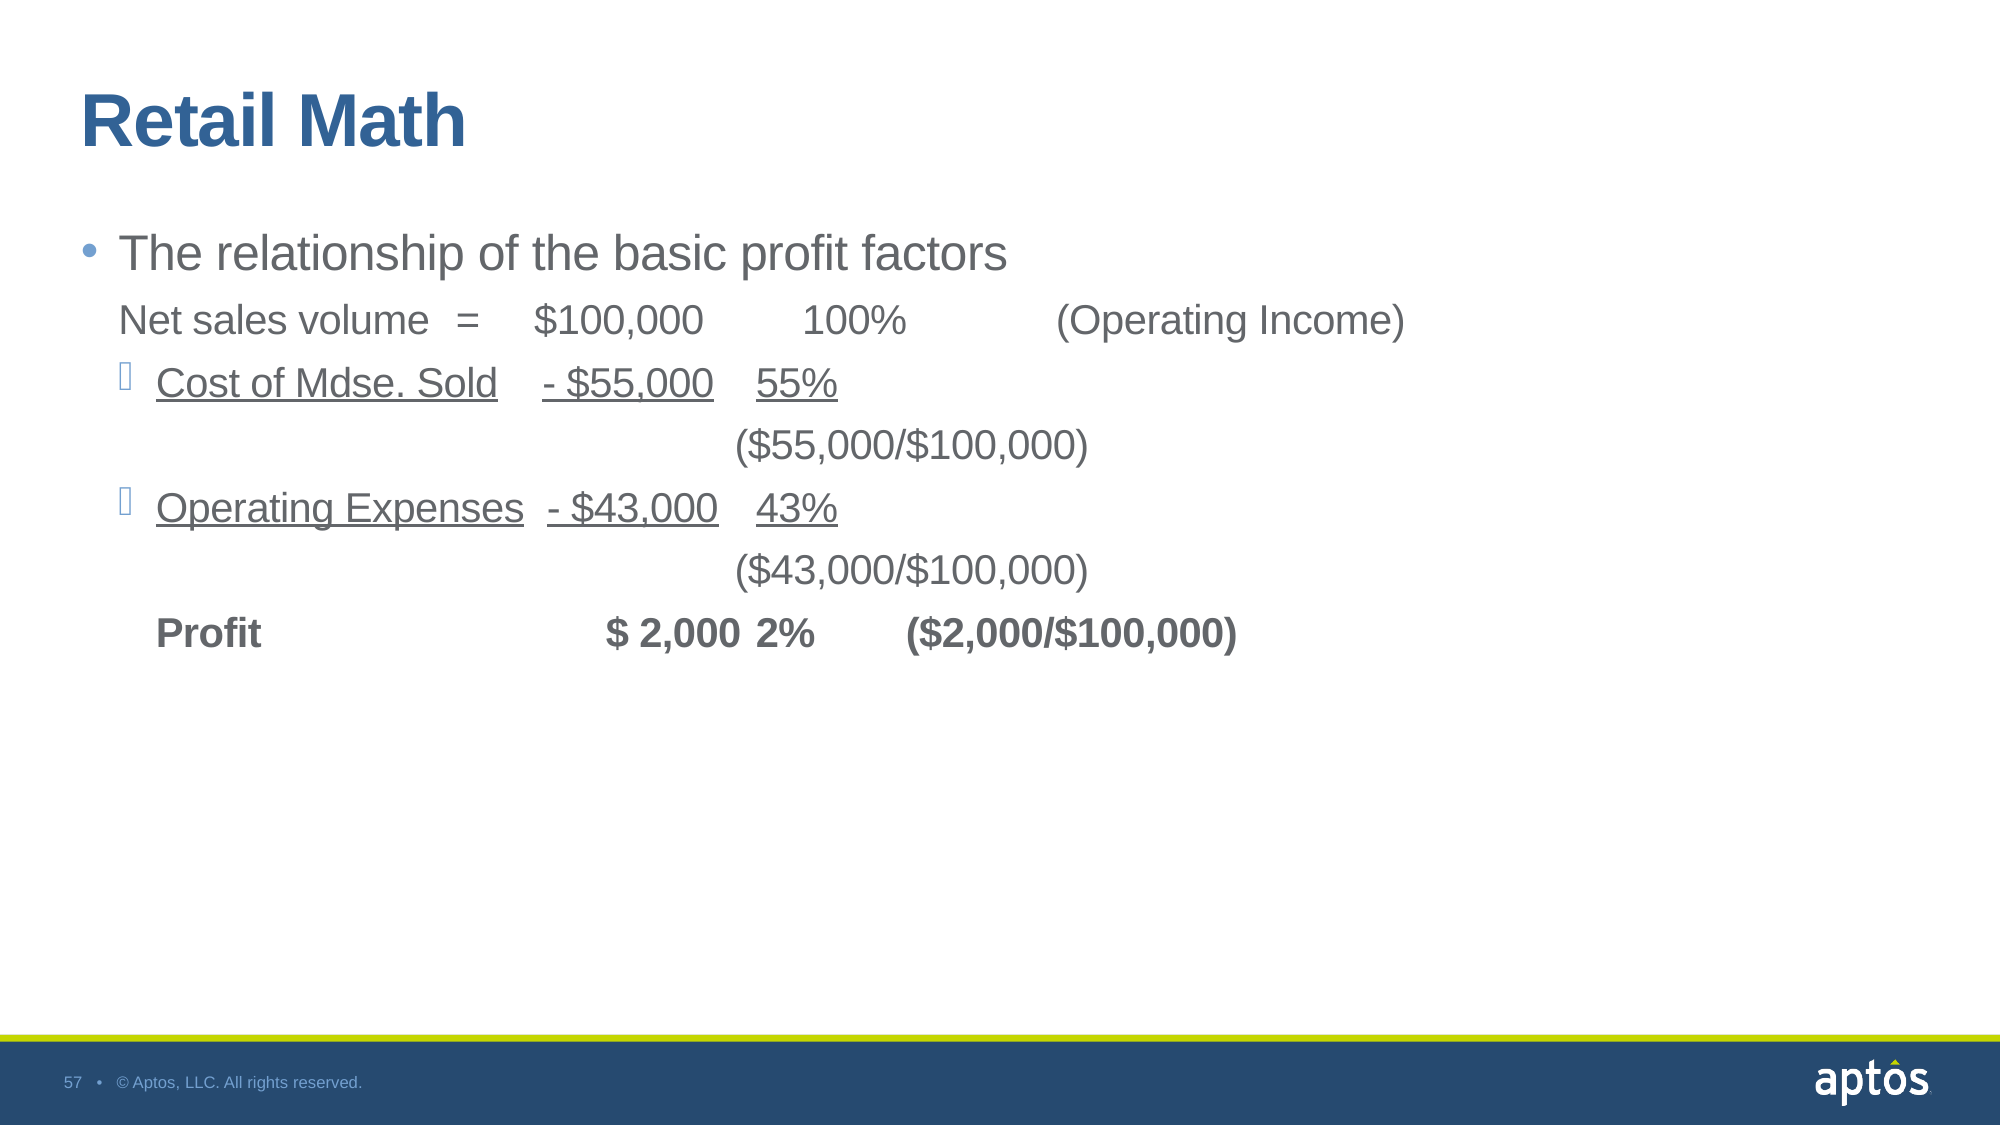

# Retail Math
The relationship of the basic profit factors
Net sales volume	=     $100,000         100%	(Operating Income)
Cost of Mdse. Sold    - $55,000	55%
	                                                     ($55,000/$100,000)
Operating Expenses  - $43,000	43%
	                                                     ($43,000/$100,000)
	Profit			$ 2,000	2%	($2,000/$100,000)